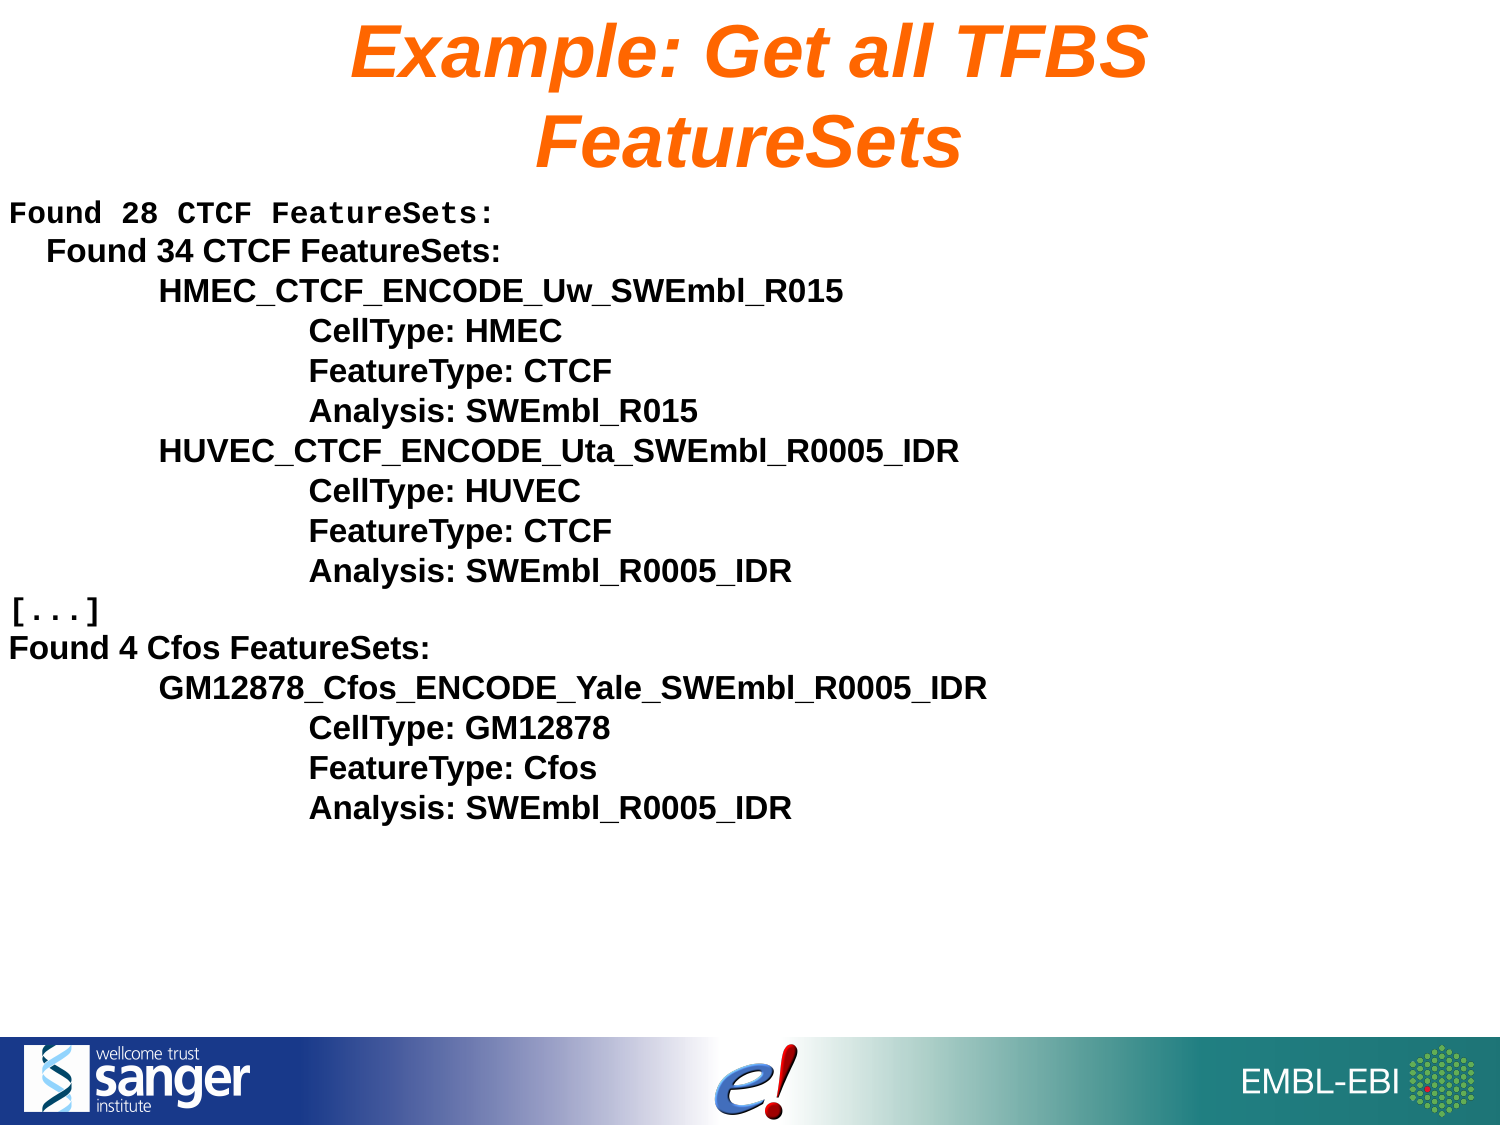

Example: Get all TFBS FeatureSets
Found 28 CTCF FeatureSets:
  Found 34 CTCF FeatureSets:
	HMEC_CTCF_ENCODE_Uw_SWEmbl_R015
		CellType: HMEC
		FeatureType: CTCF
		Analysis: SWEmbl_R015
	HUVEC_CTCF_ENCODE_Uta_SWEmbl_R0005_IDR
		CellType: HUVEC
		FeatureType: CTCF
		Analysis: SWEmbl_R0005_IDR
[...]
Found 4 Cfos FeatureSets:
	GM12878_Cfos_ENCODE_Yale_SWEmbl_R0005_IDR
		CellType: GM12878
		FeatureType: Cfos
		Analysis: SWEmbl_R0005_IDR